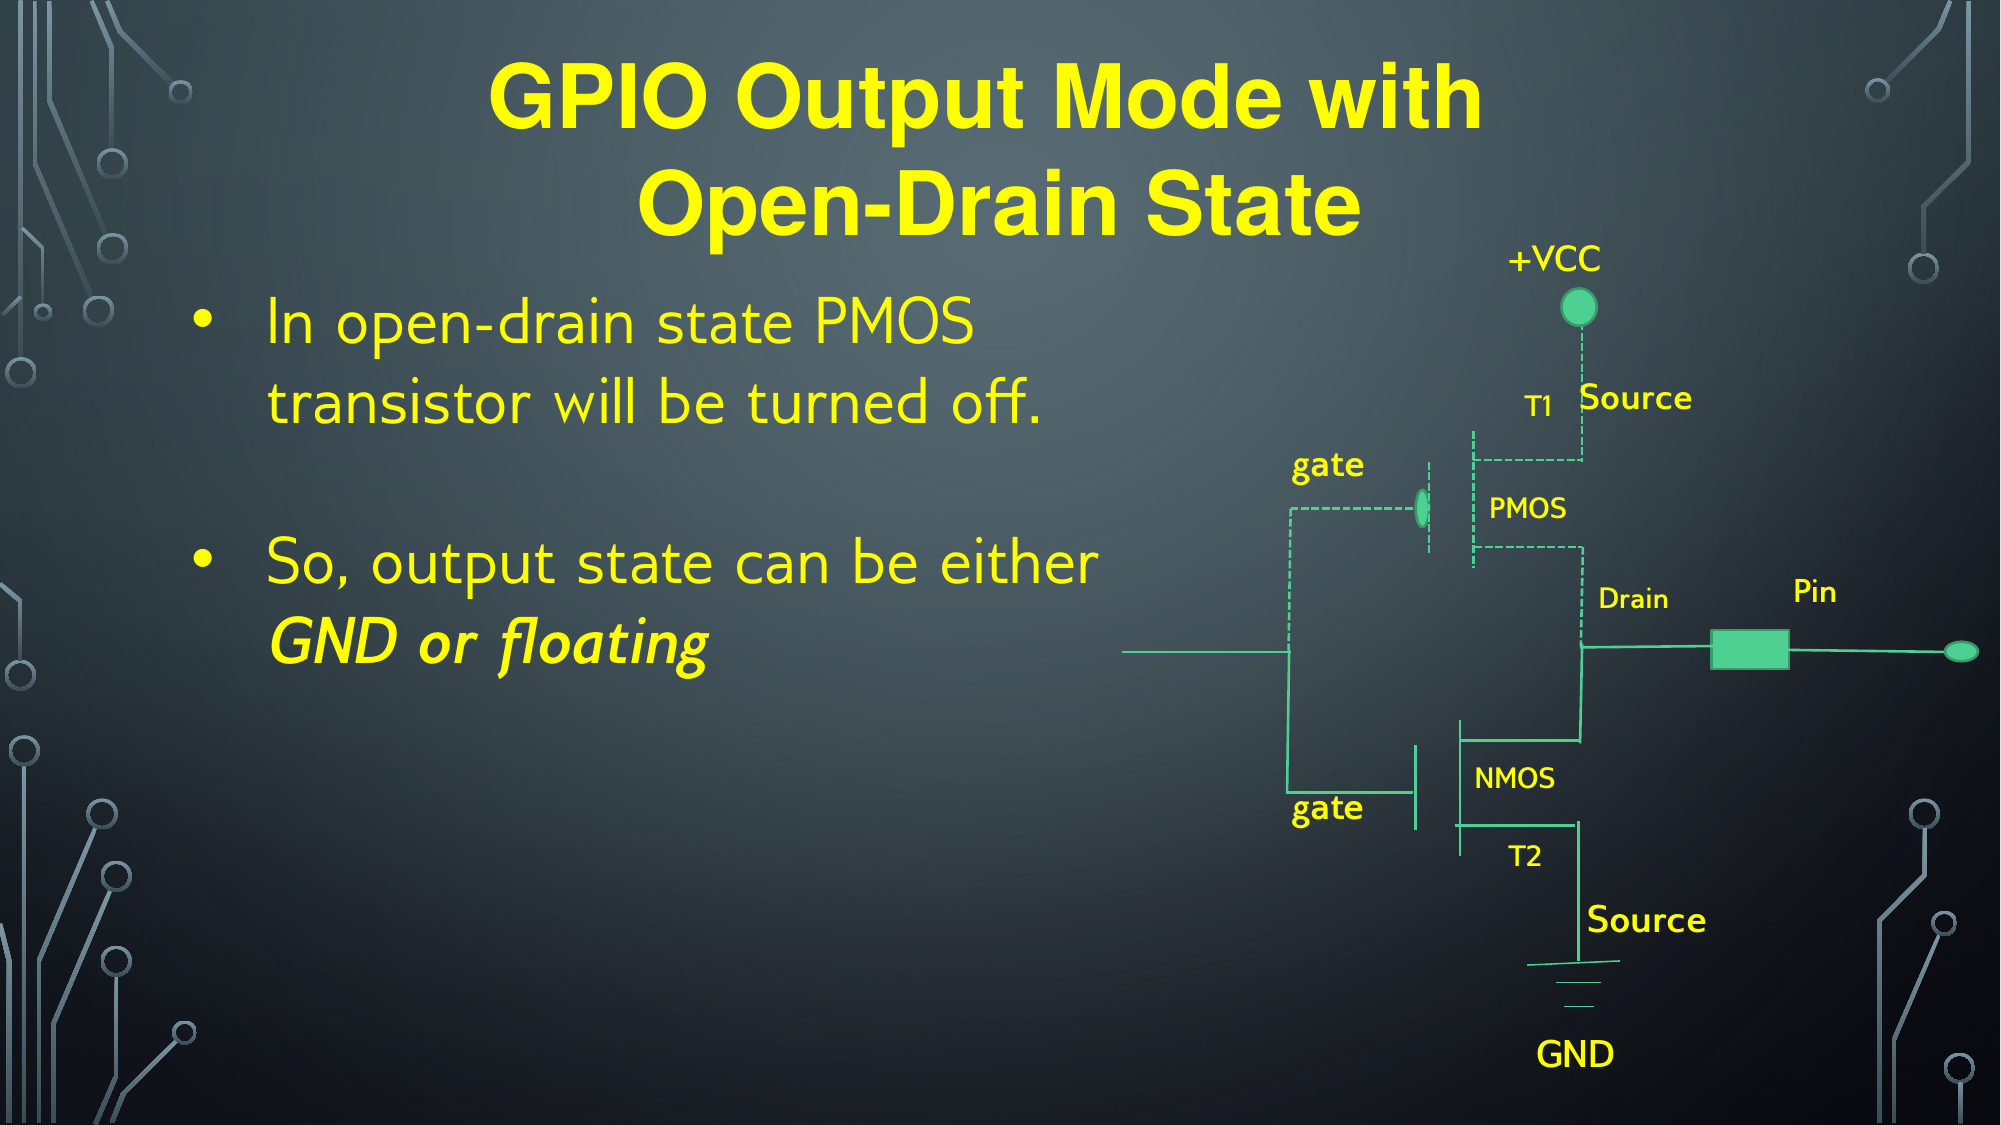

GPIO Output Mode with
Open-Drain State
+VCC
In open-drain state PMOS transistor will be turned off.

So, output state can be either GND or floating

Source
T1
gate
PMOS

Pin
Drain

NMOS
gate
T2
Source
GND